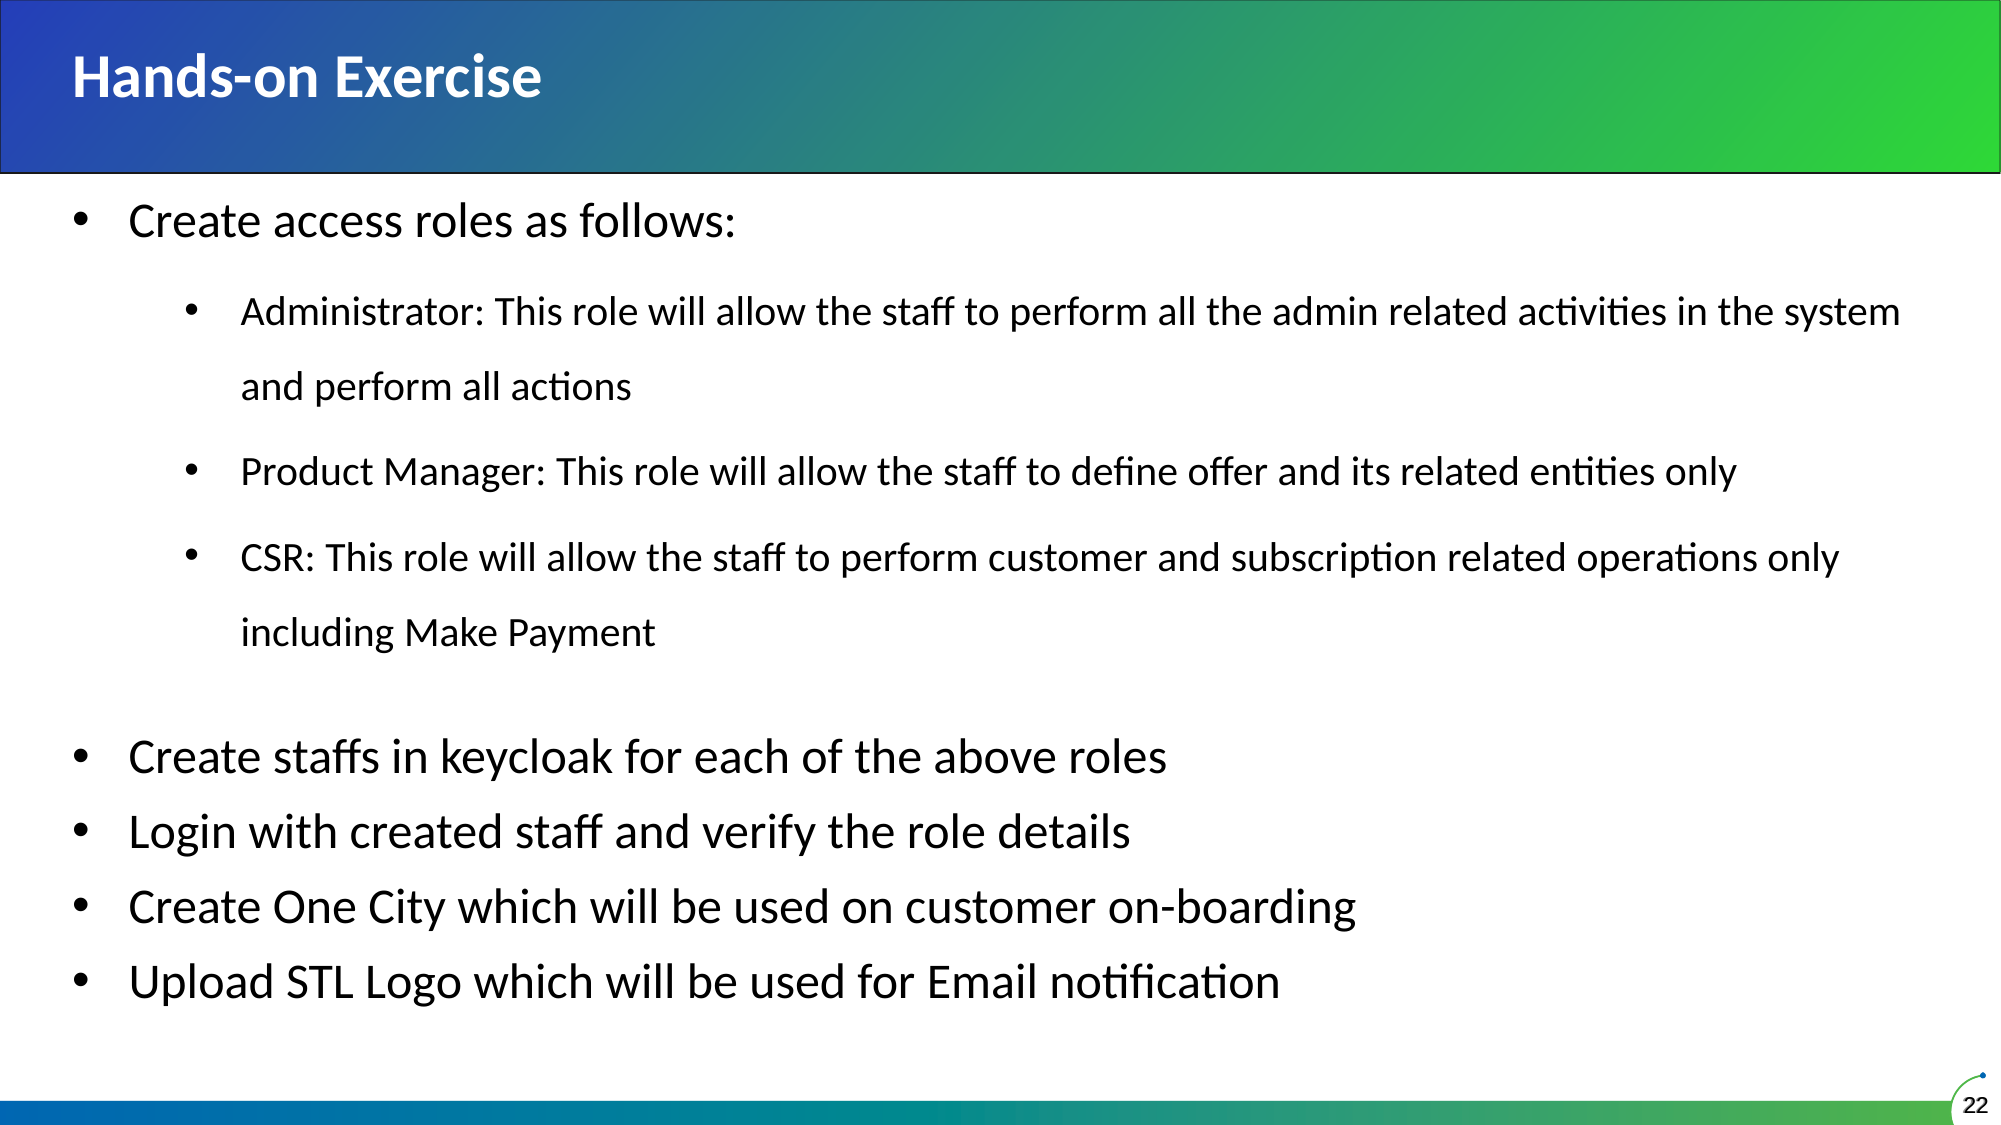

# Hands-on Exercise
Create access roles as follows:
Administrator: This role will allow the staff to perform all the admin related activities in the system and perform all actions
Product Manager: This role will allow the staff to define offer and its related entities only
CSR: This role will allow the staff to perform customer and subscription related operations only including Make Payment

Create staffs in keycloak for each of the above roles
Login with created staff and verify the role details
Create One City which will be used on customer on-boarding
Upload STL Logo which will be used for Email notification